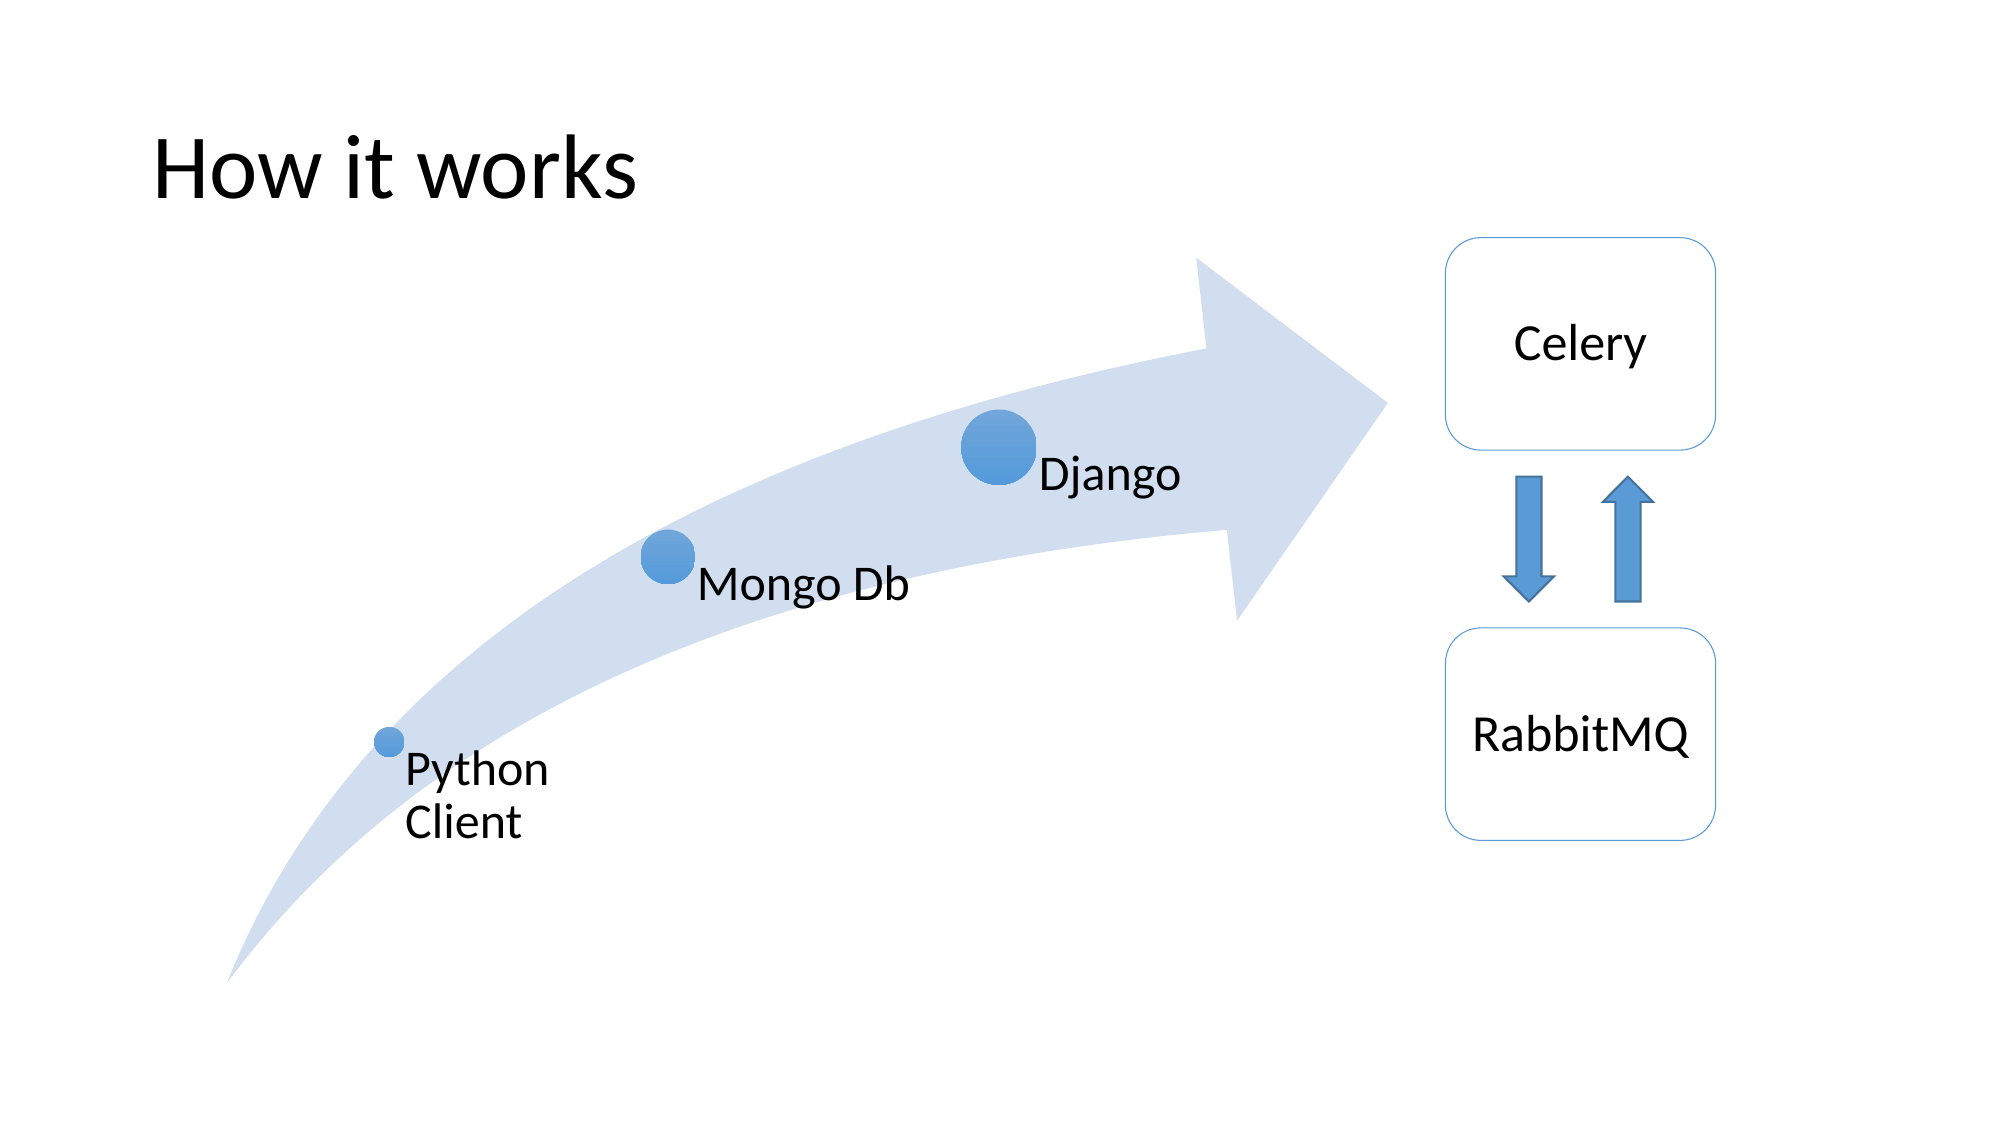

# How it works
Python Client
Mongo Db
Django

Celery

RabbitMQ